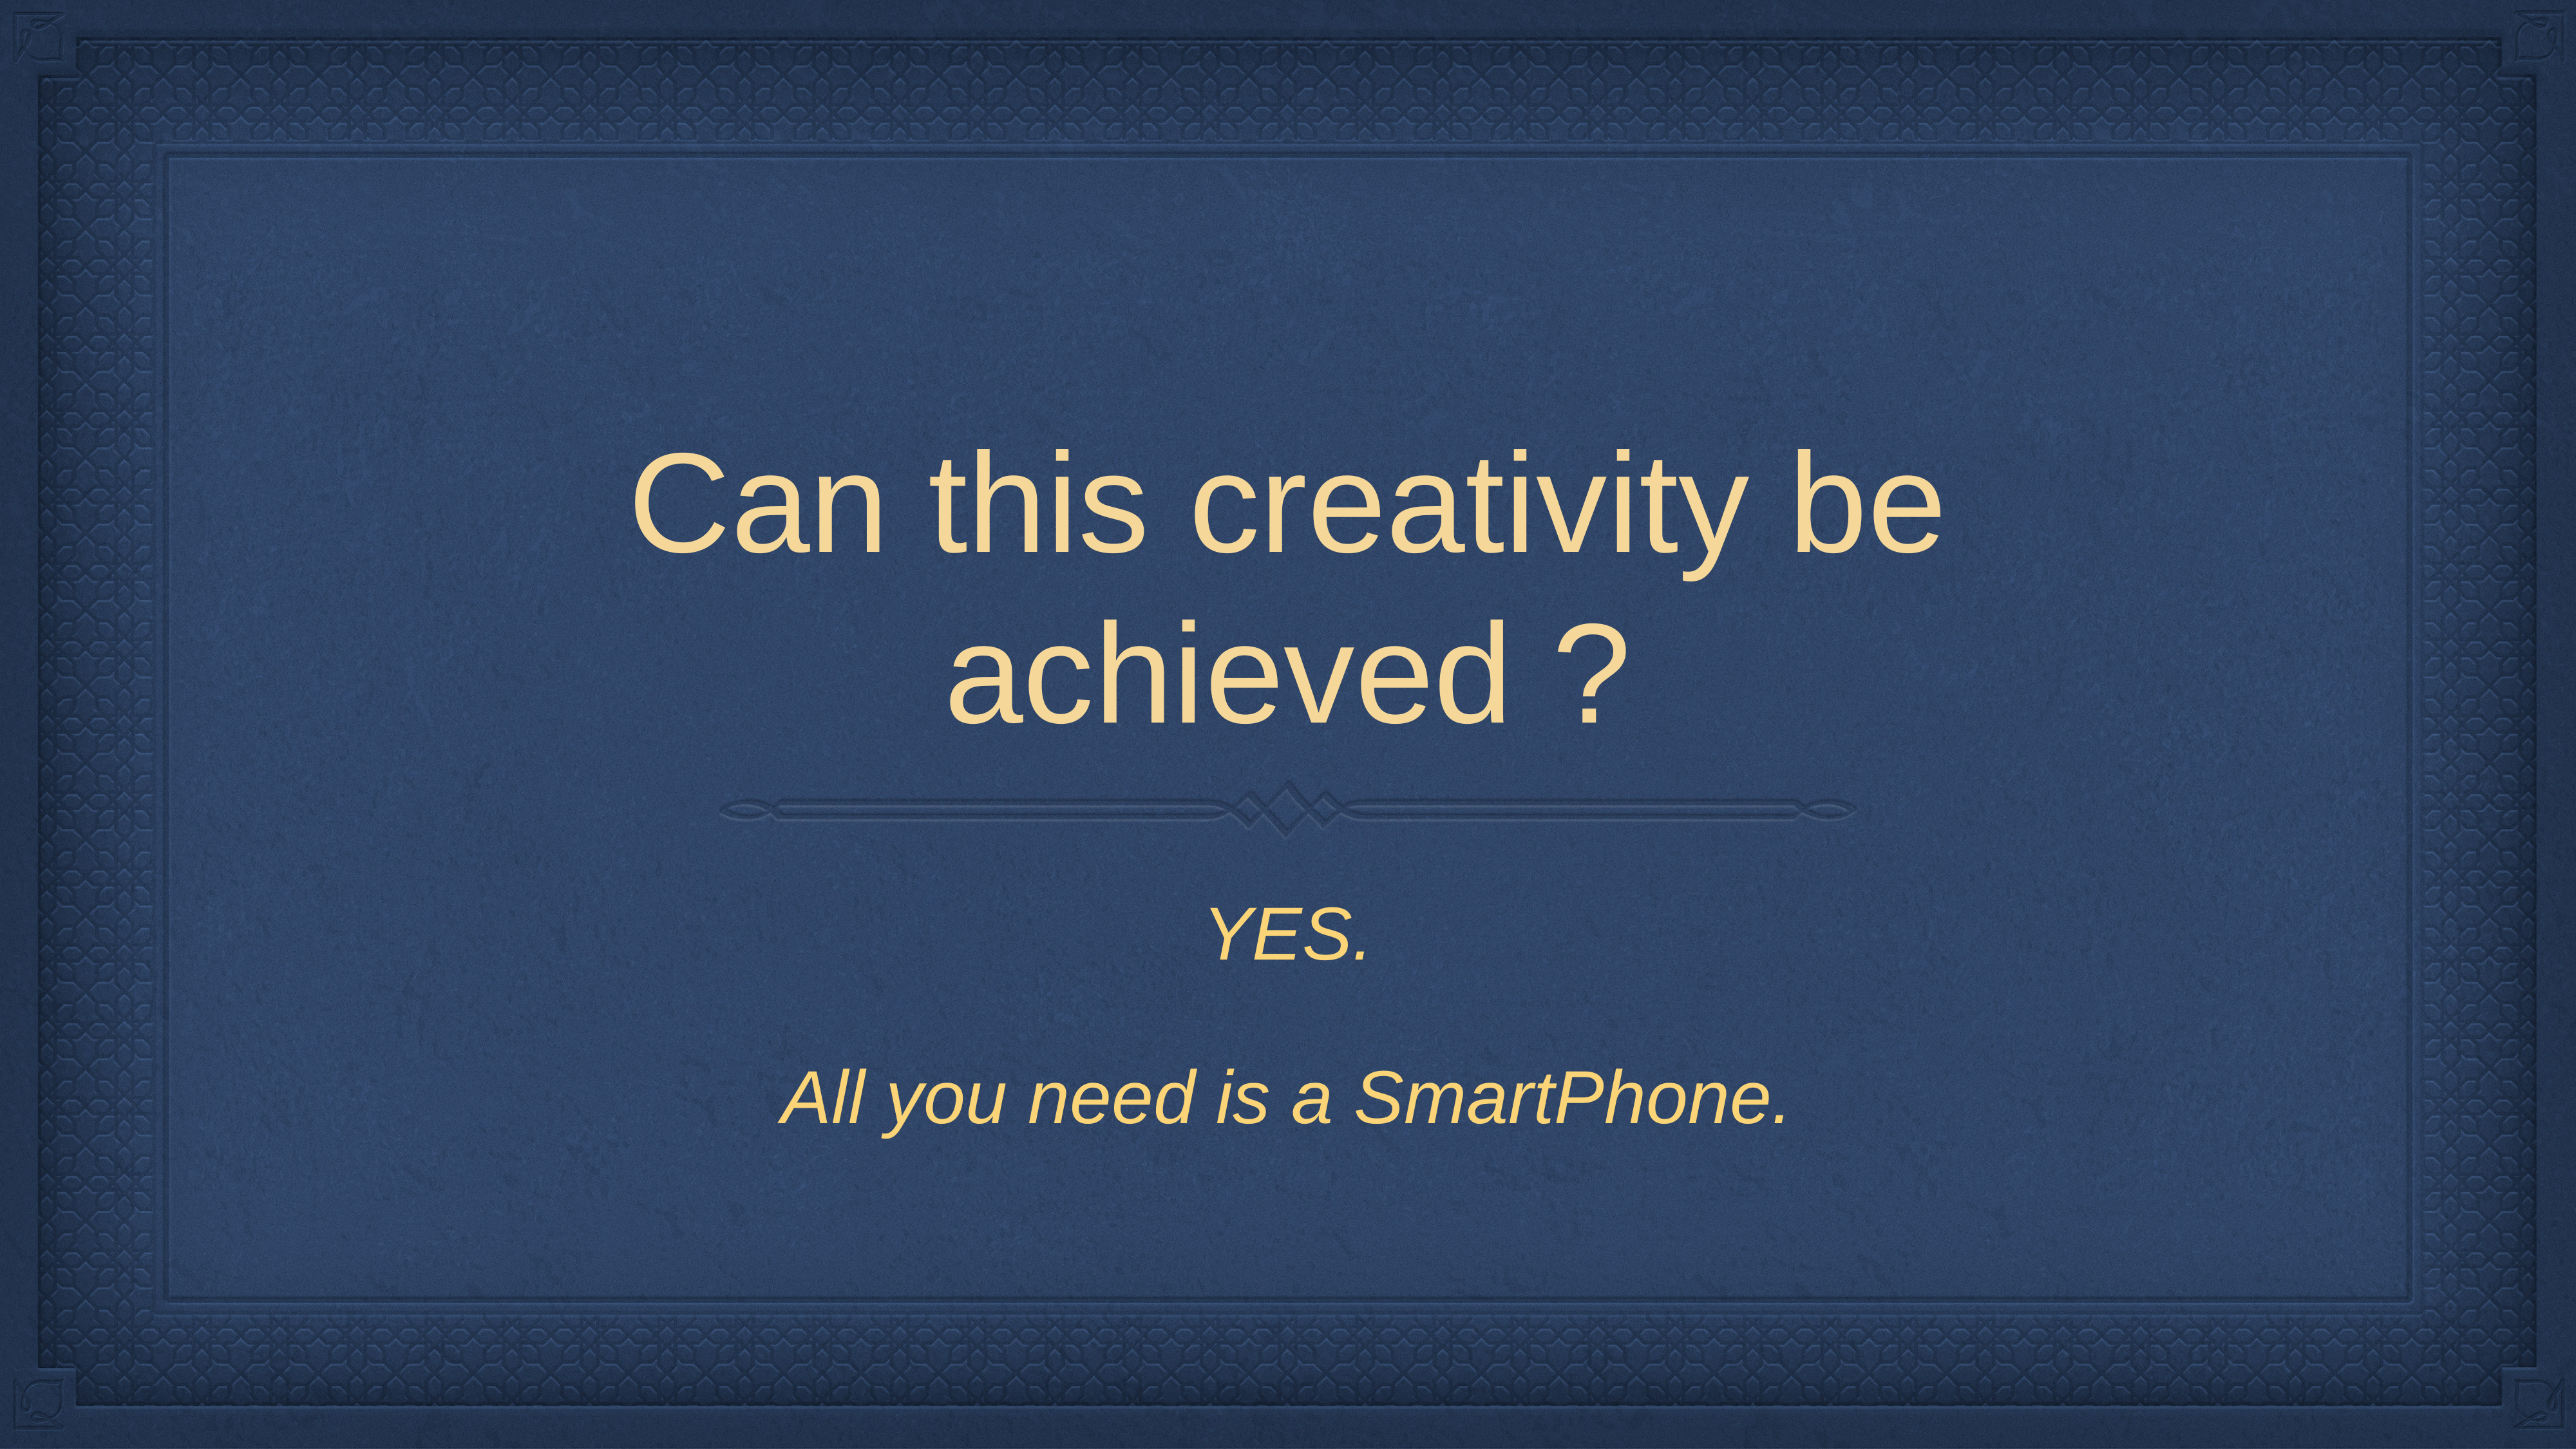

# Can this creativity be achieved ?
YES.
All you need is a SmartPhone.